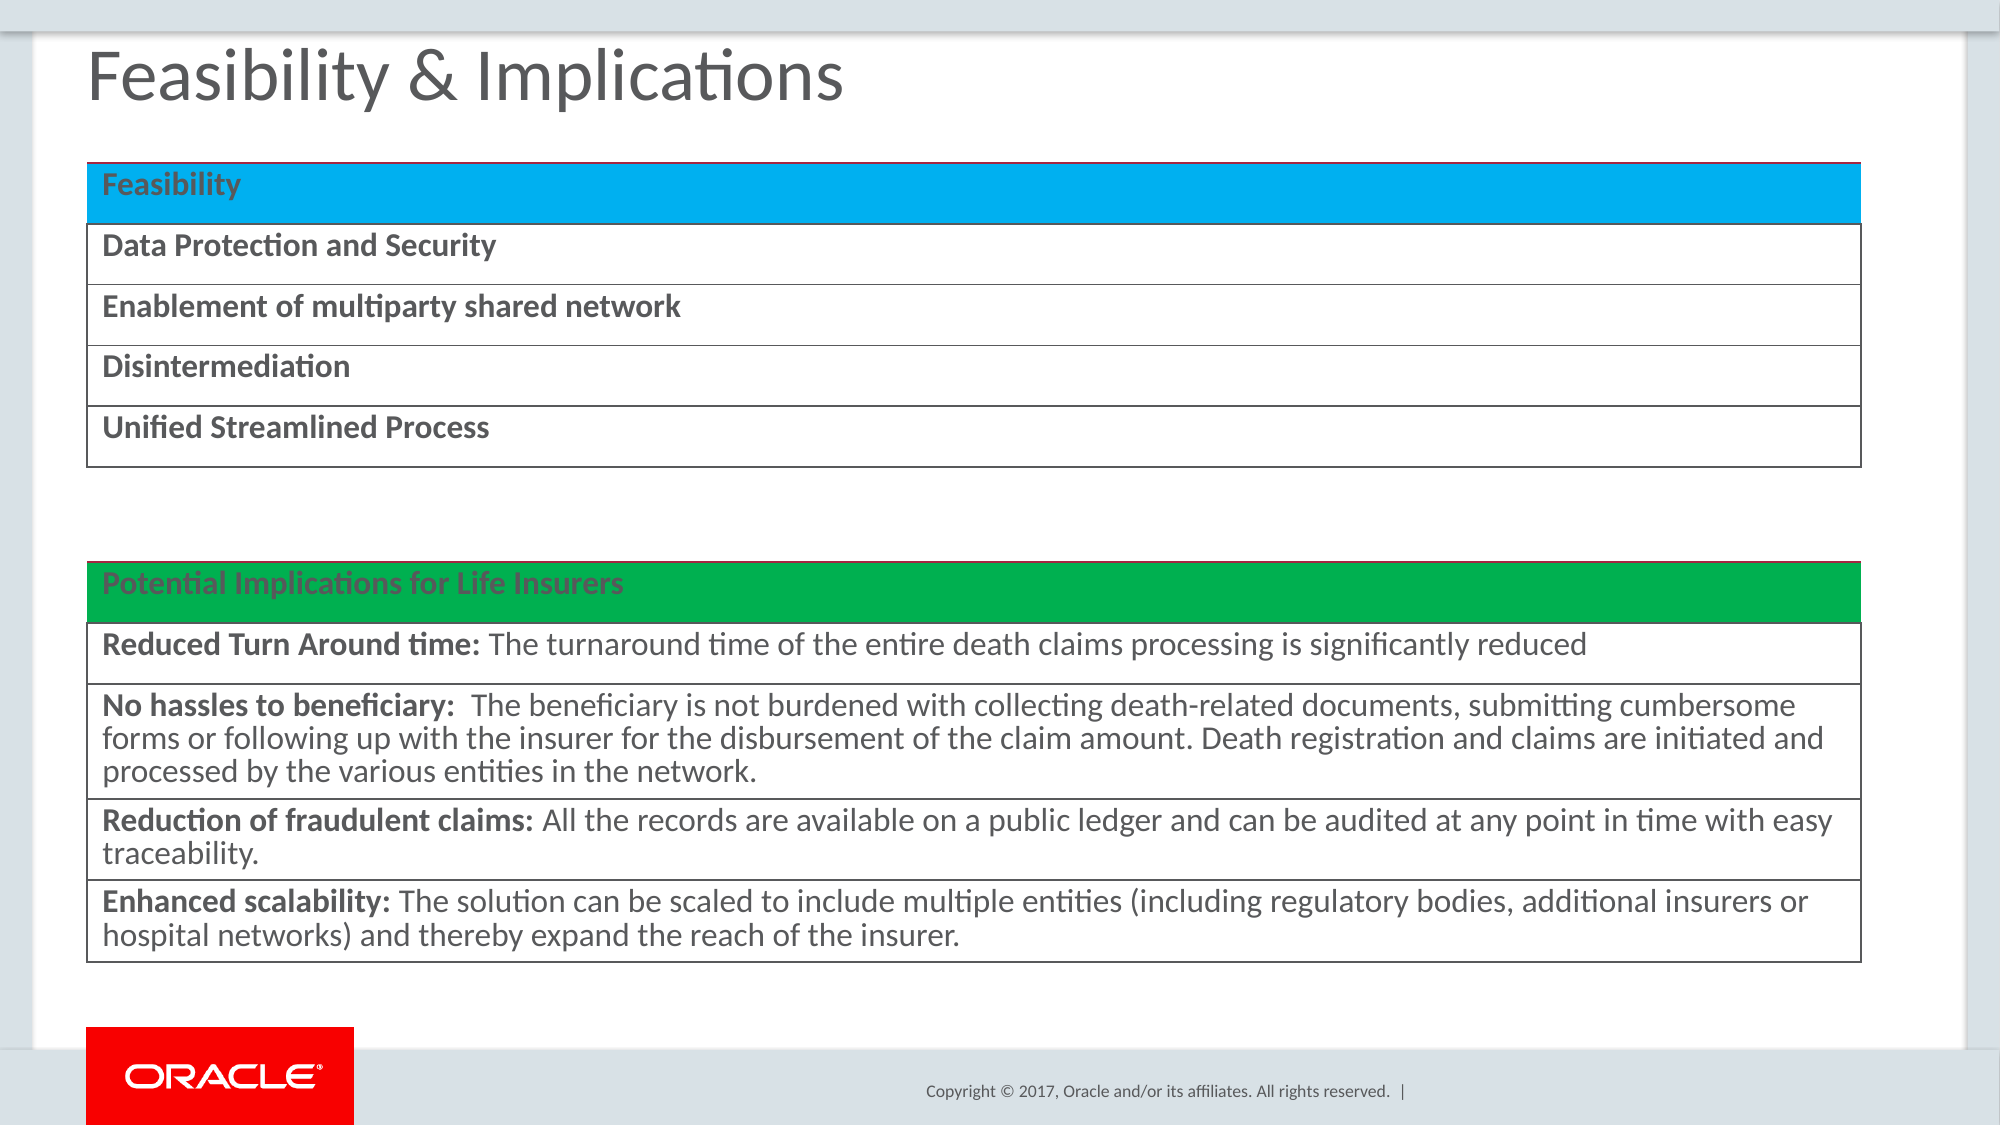

Feasibility & Implications
| Feasibility |
| --- |
| Data Protection and Security |
| Enablement of multiparty shared network |
| Disintermediation |
| Unified Streamlined Process |
| Potential Implications for Life Insurers |
| --- |
| Reduced Turn Around time: The turnaround time of the entire death claims processing is significantly reduced |
| No hassles to beneficiary: The beneficiary is not burdened with collecting death-related documents, submitting cumbersome forms or following up with the insurer for the disbursement of the claim amount. Death registration and claims are initiated and processed by the various entities in the network. |
| Reduction of fraudulent claims: All the records are available on a public ledger and can be audited at any point in time with easy traceability. |
| Enhanced scalability: The solution can be scaled to include multiple entities (including regulatory bodies, additional insurers or hospital networks) and thereby expand the reach of the insurer. |